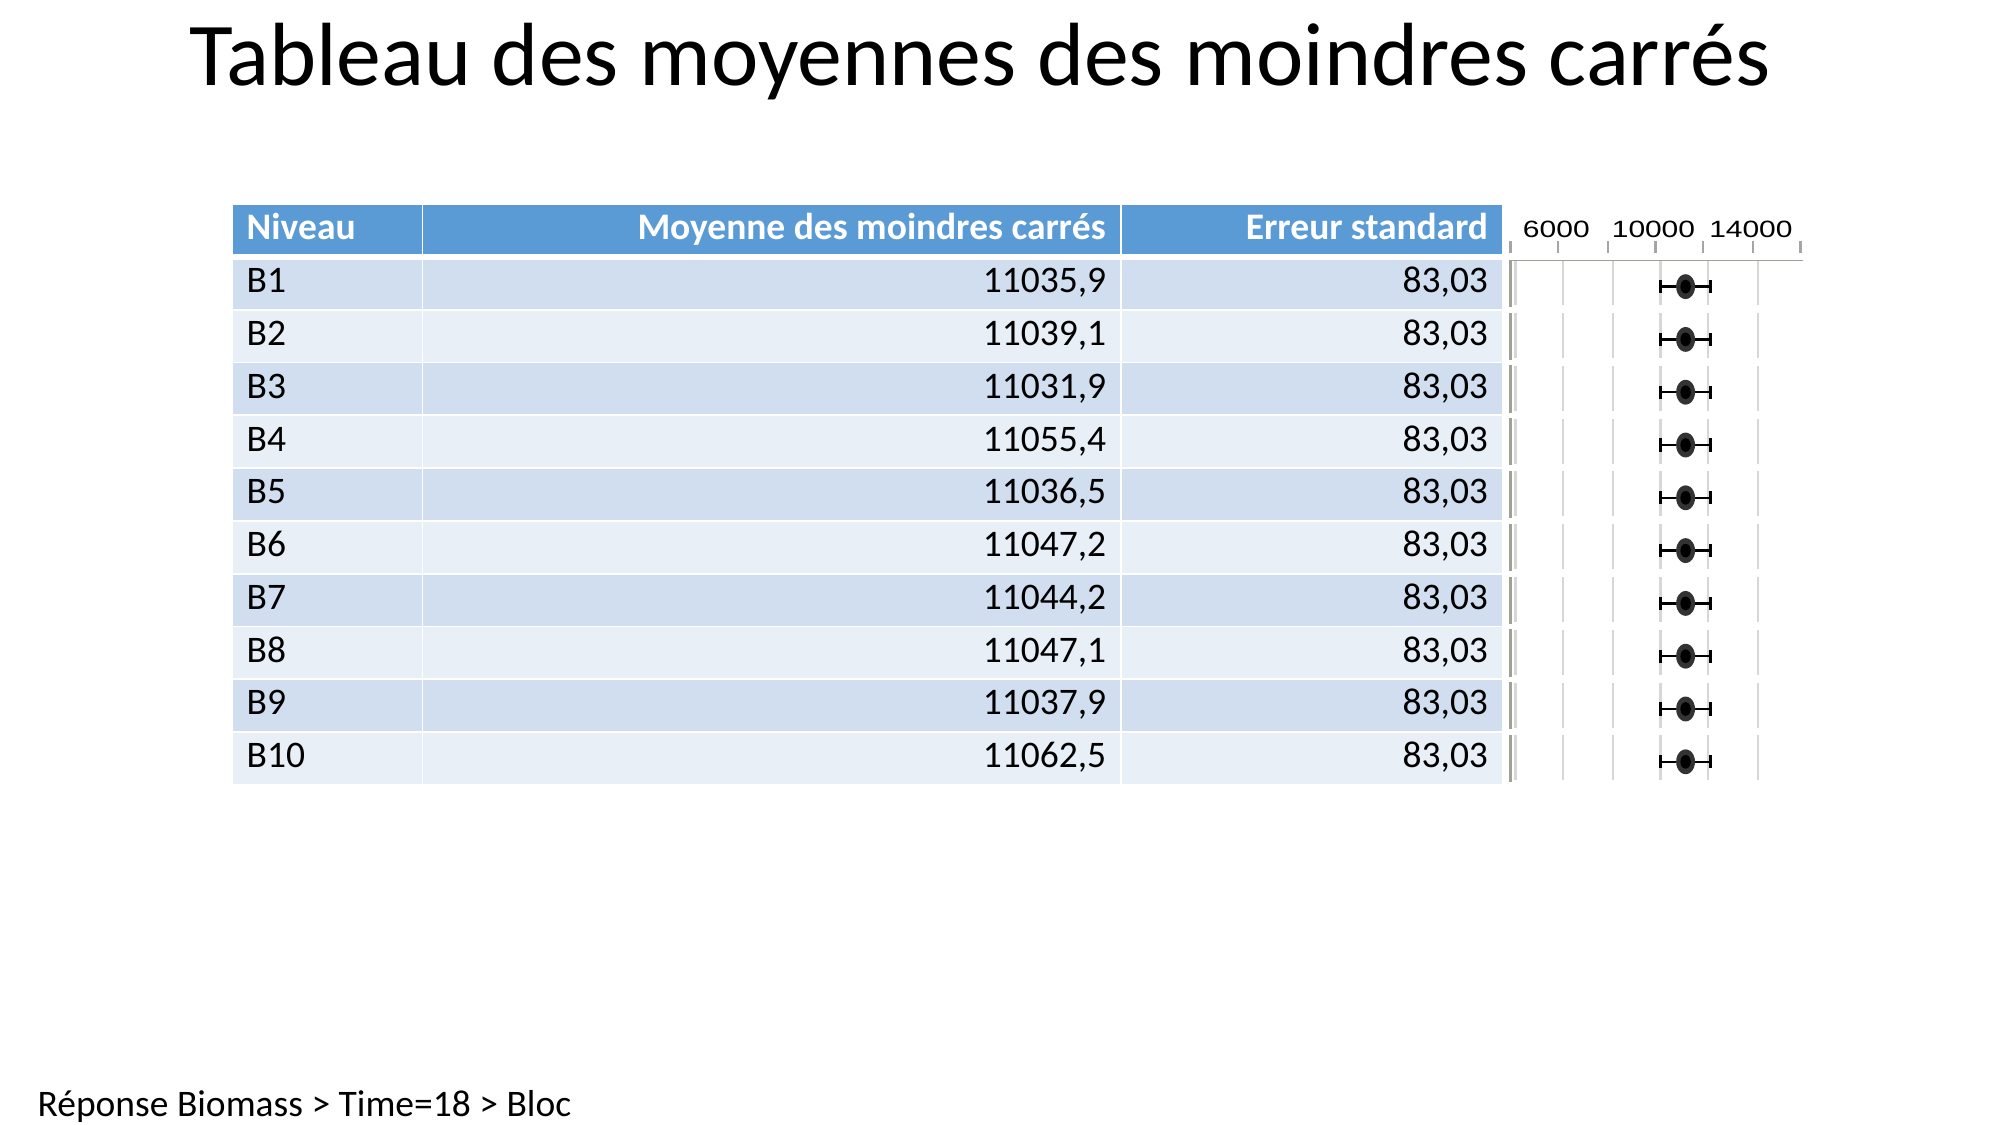

# Tableau des moyennes des moindres carrés
| Niveau | Moyenne des moindres carrés | Erreur standard |  |
| --- | --- | --- | --- |
| B1 | 11035,9 | 83,03 |  |
| B2 | 11039,1 | 83,03 |  |
| B3 | 11031,9 | 83,03 |  |
| B4 | 11055,4 | 83,03 |  |
| B5 | 11036,5 | 83,03 |  |
| B6 | 11047,2 | 83,03 |  |
| B7 | 11044,2 | 83,03 |  |
| B8 | 11047,1 | 83,03 |  |
| B9 | 11037,9 | 83,03 |  |
| B10 | 11062,5 | 83,03 |  |
Réponse Biomass > Time=18 > Bloc